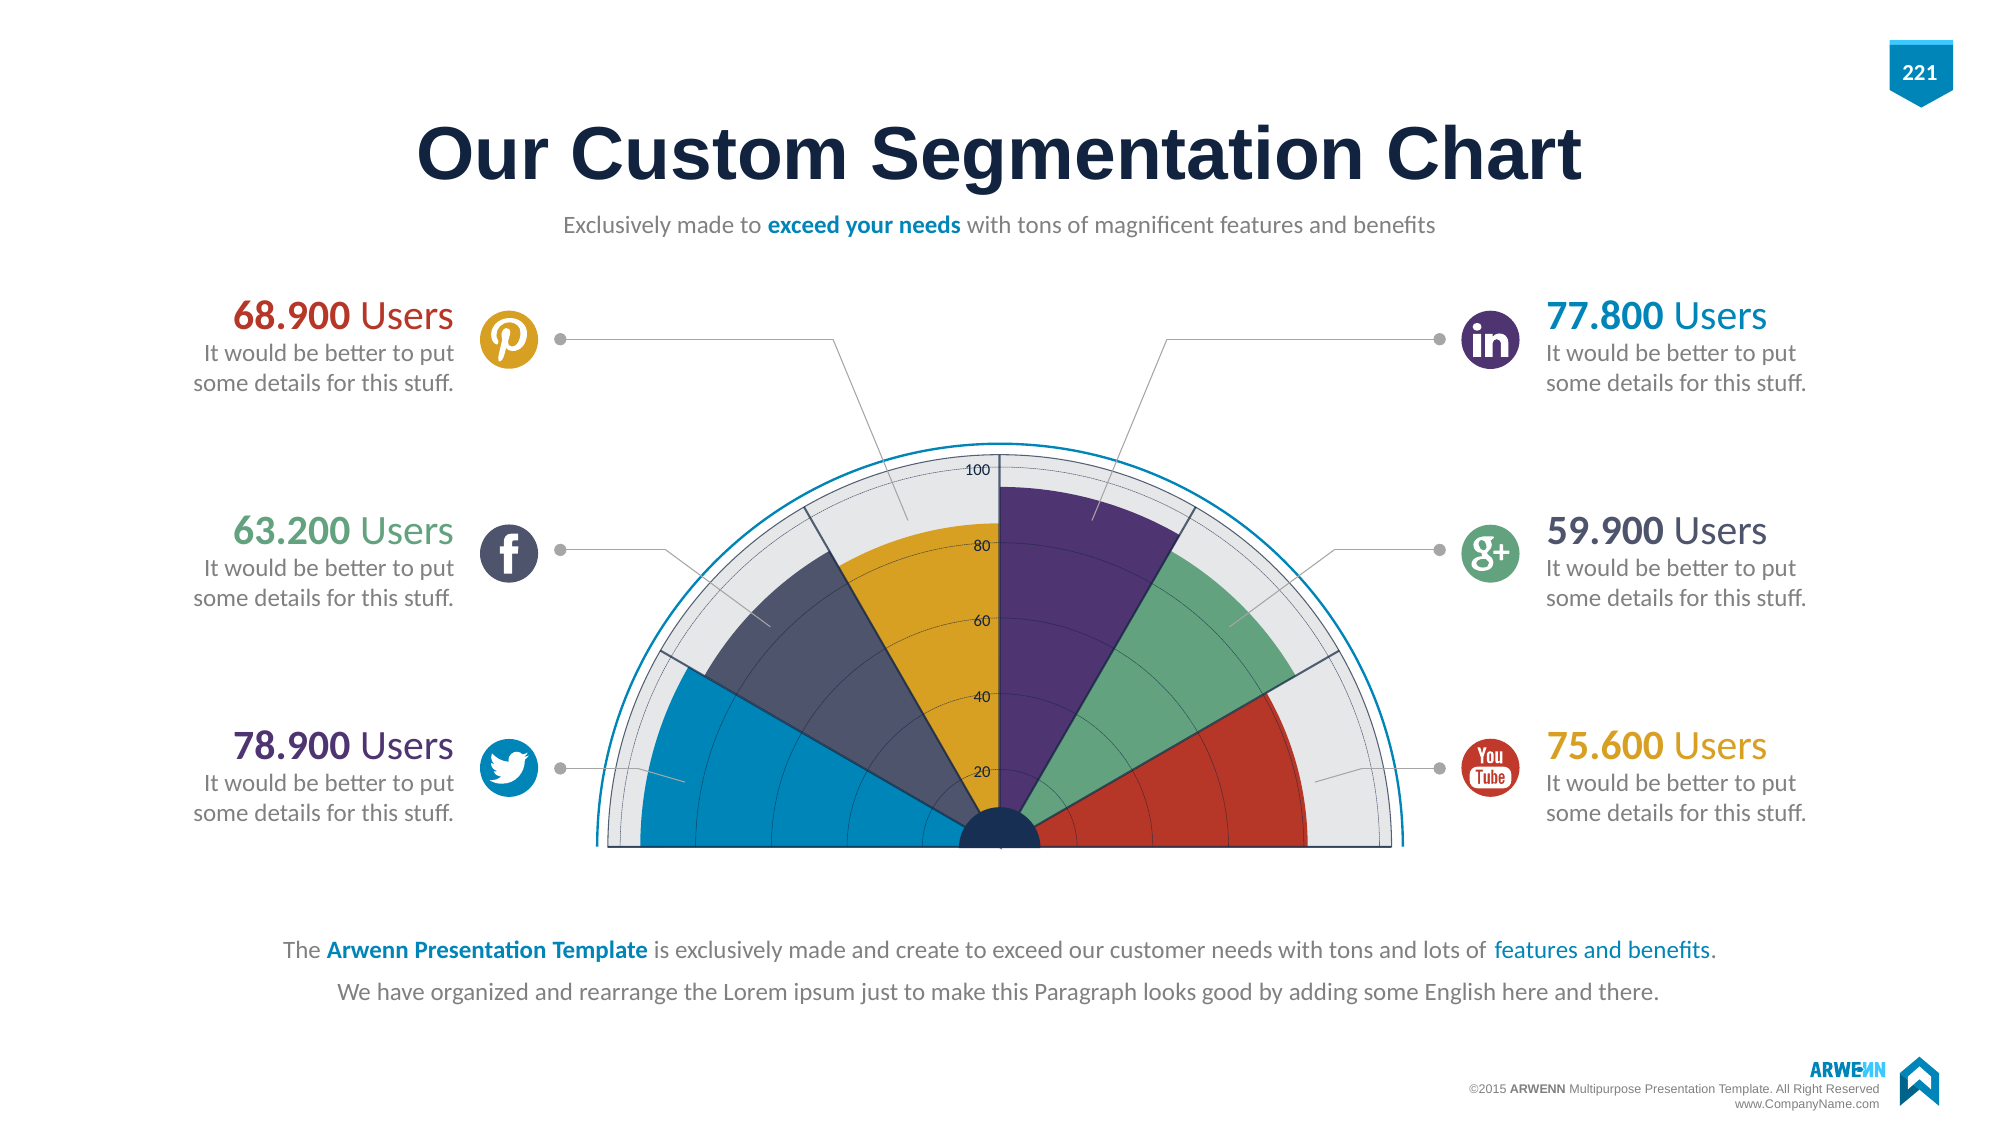

# Our Custom Segmentation Chart
Exclusively made to exceed your needs with tons of magnificent features and benefits
68.900 Users
It would be better to put some details for this stuff.
77.800 Users
It would be better to put some details for this stuff.

100

80
60
40
20

63.200 Users
It would be better to put some details for this stuff.
59.900 Users
It would be better to put some details for this stuff.

78.900 Users
It would be better to put some details for this stuff.
75.600 Users
It would be better to put some details for this stuff.

The Arwenn Presentation Template is exclusively made and create to exceed our customer needs with tons and lots of features and benefits.
We have organized and rearrange the Lorem ipsum just to make this Paragraph looks good by adding some English here and there.